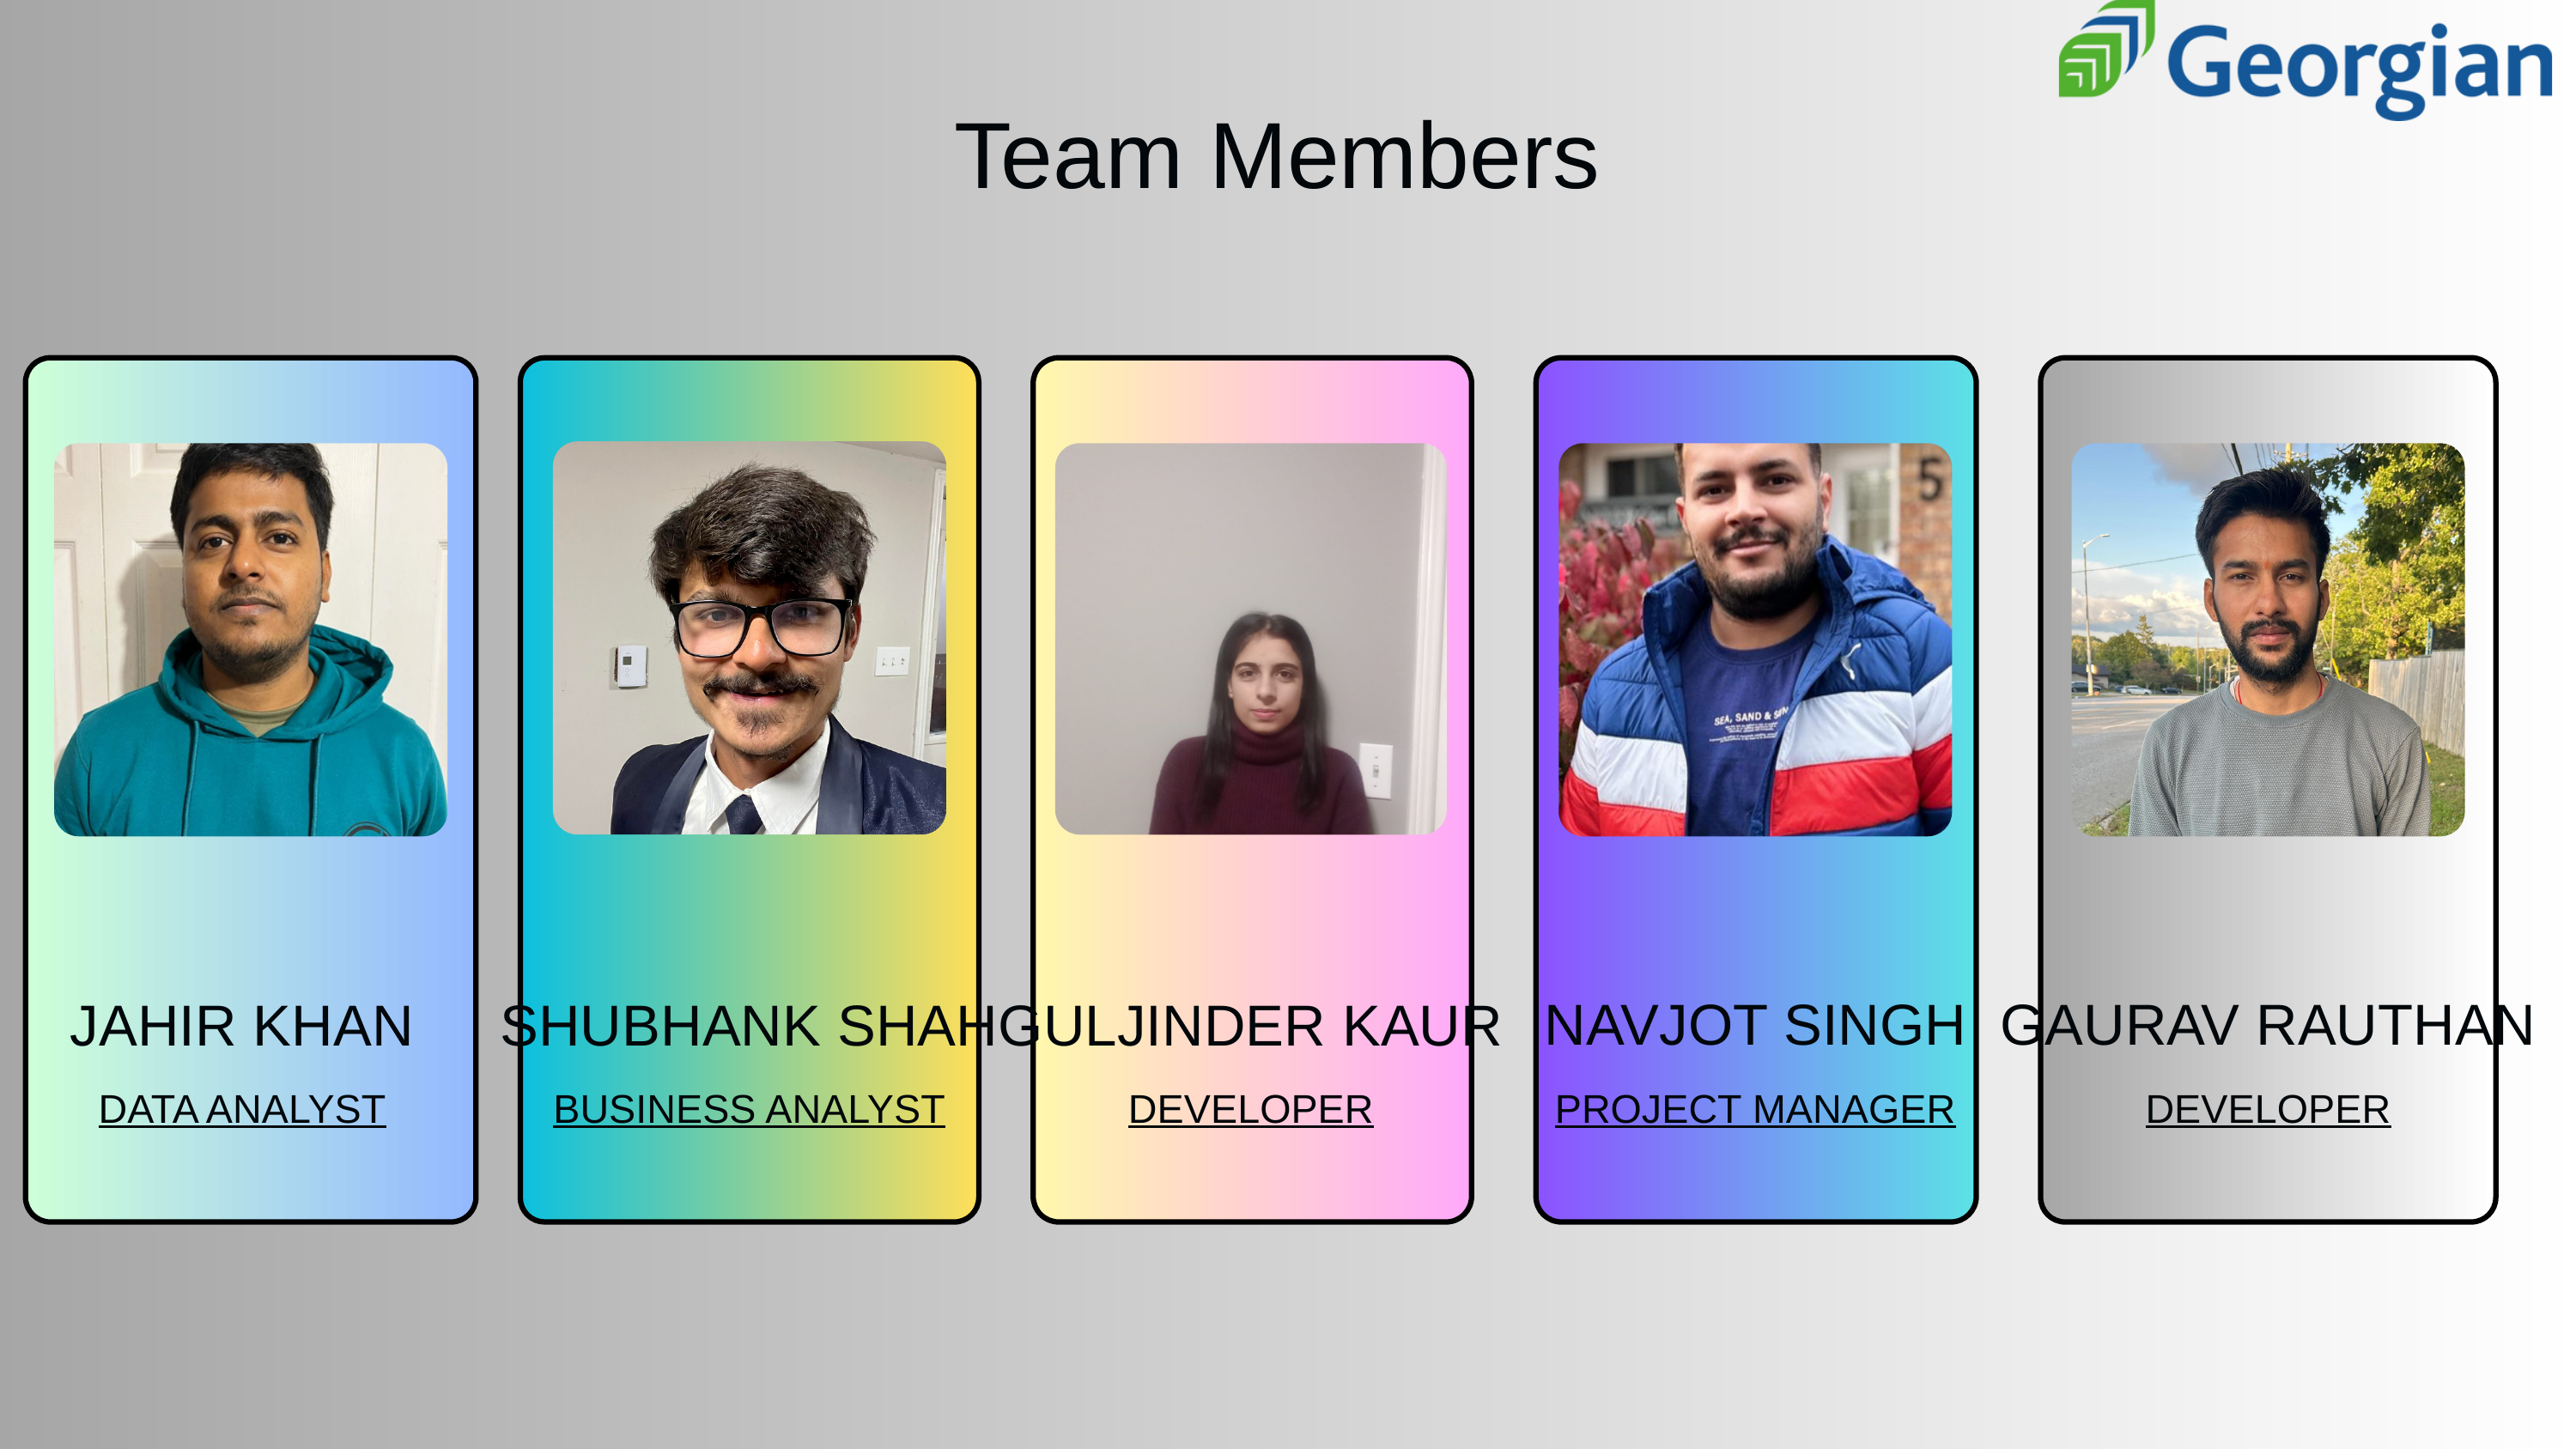

Team Members

NAVJOT SINGH
GAURAV RAUTHAN
JAHIR KHAN
SHUBHANK SHAH
GULJINDER KAUR
DATA ANALYST
BUSINESS ANALYST
DEVELOPER
PROJECT MANAGER
DEVELOPER